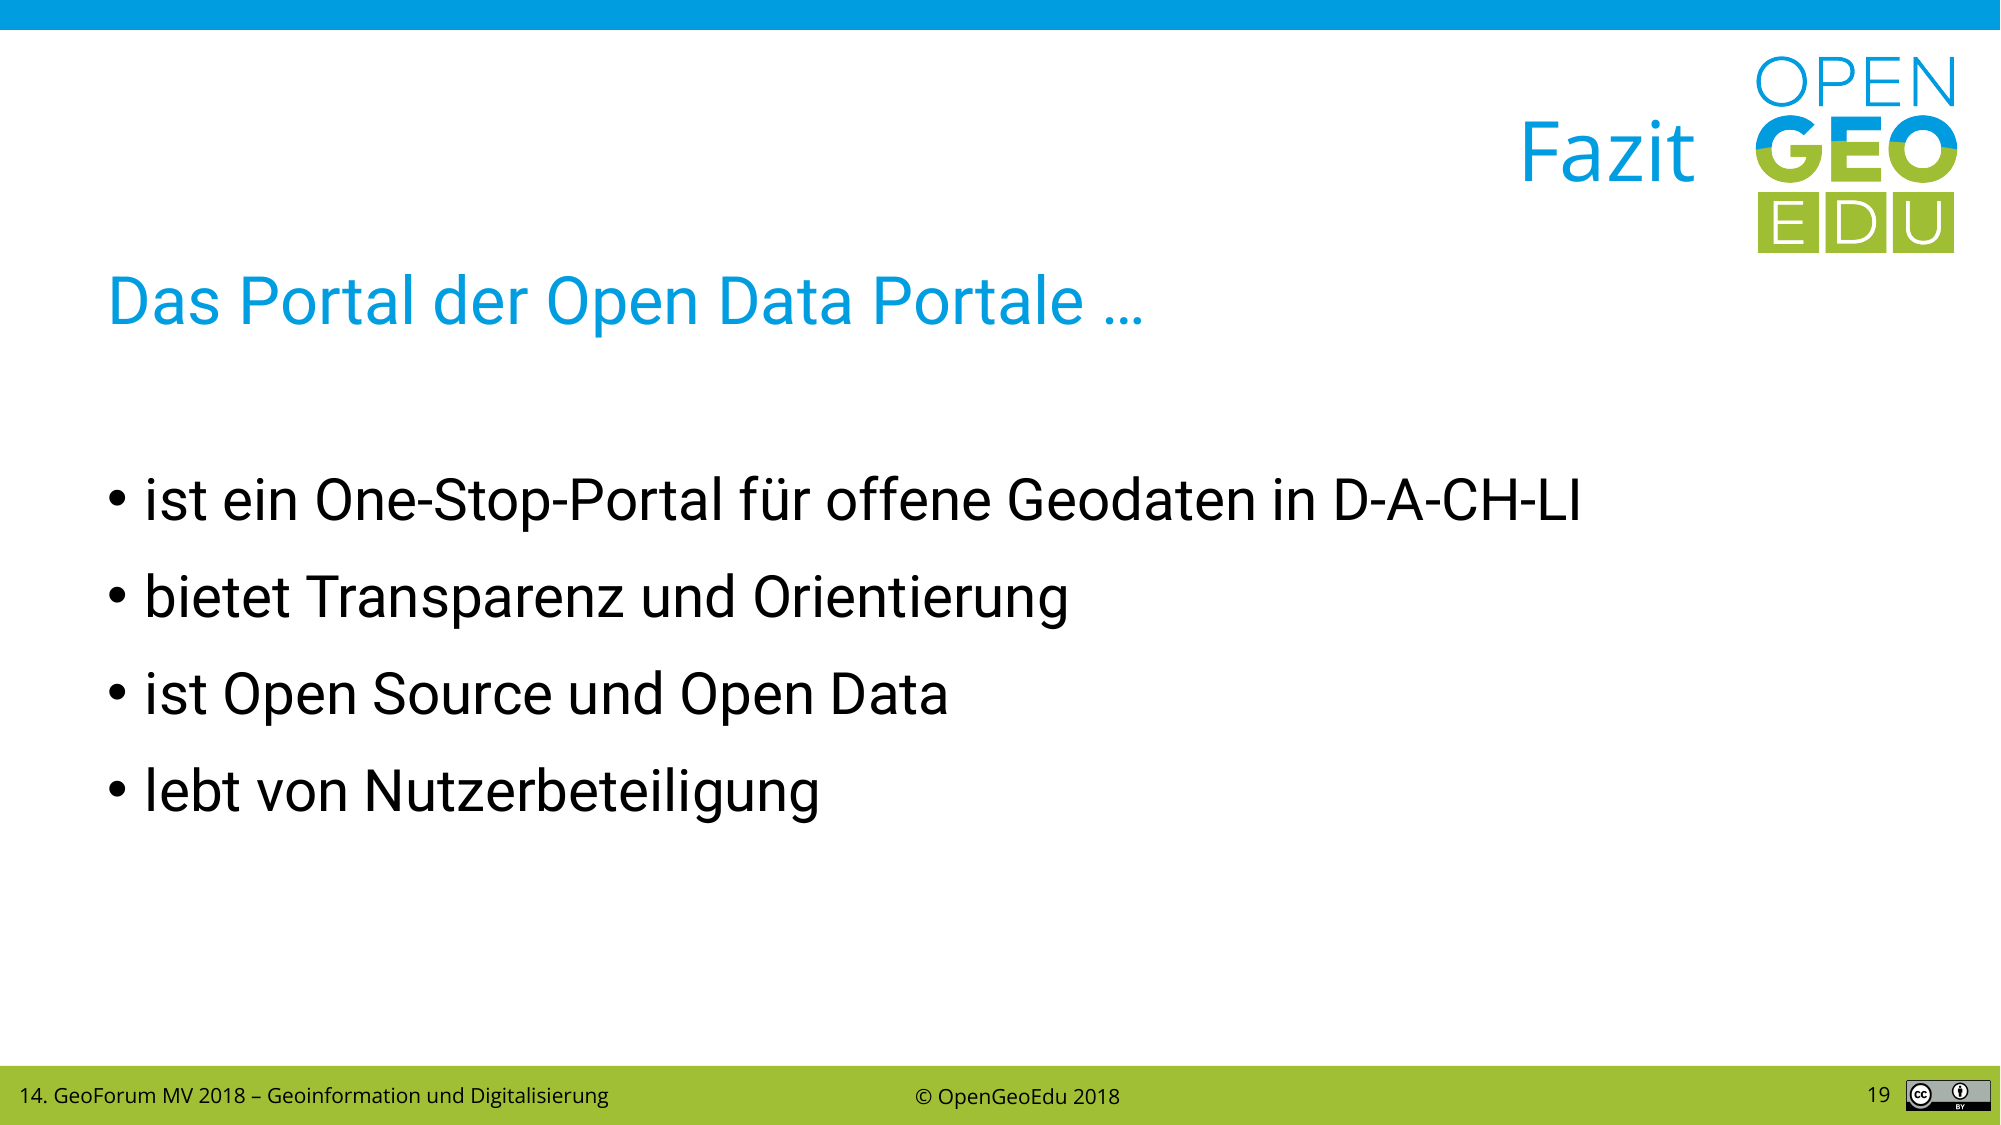

# Fazit
Das Portal der Open Data Portale …

ist ein One-Stop-Portal für offene Geodaten in D-A-CH-LI
bietet Transparenz und Orientierung
ist Open Source und Open Data
lebt von Nutzerbeteiligung